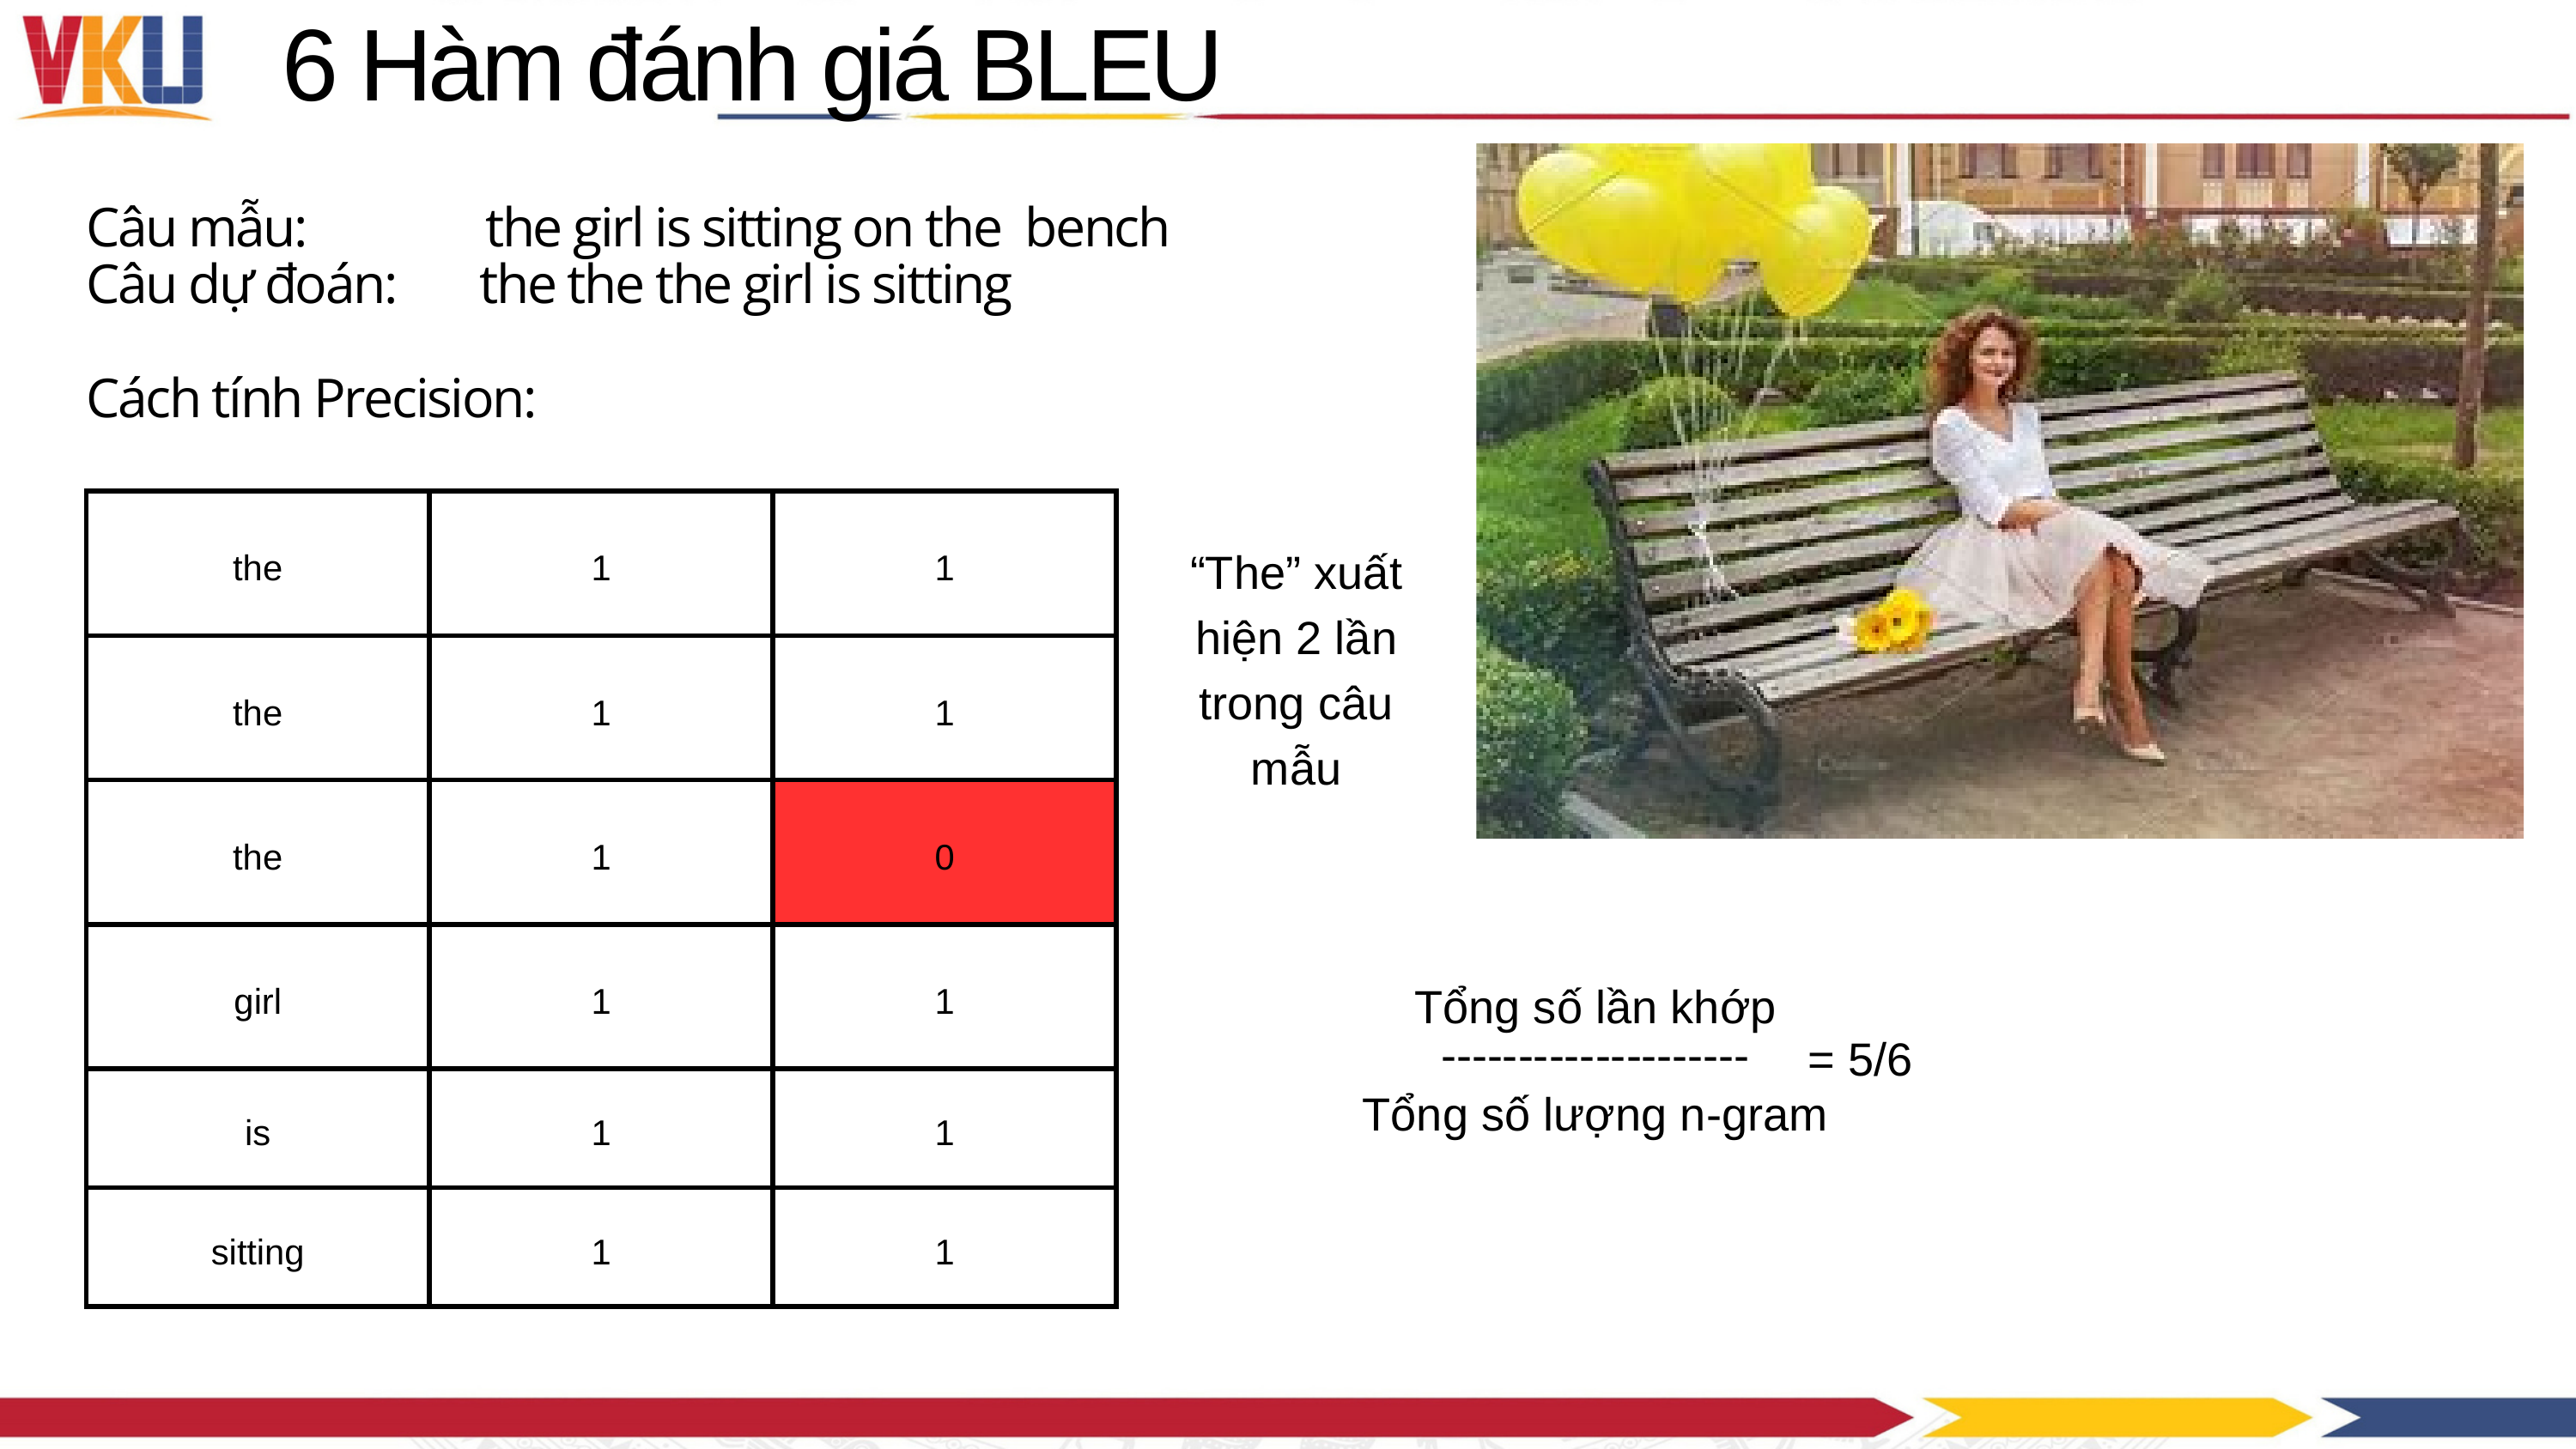

6 Hàm đánh giá BLEU

Câu mẫu:               the girl is sitting on the  bench
Câu dự đoán:       the the the girl is sitting

Cách tính Precision:

| the | 1 | 1 |
| --- | --- | --- |
| the | 1 | 1 |
| the | 1 | 0 |
| girl | 1 | 1 |
| is | 1 | 1 |
| sitting | 1 | 1 |
“The” xuất hiện 2 lần trong câu mẫu
Tổng số lần khớp
--------------------
= 5/6
Tổng số lượng n-gram